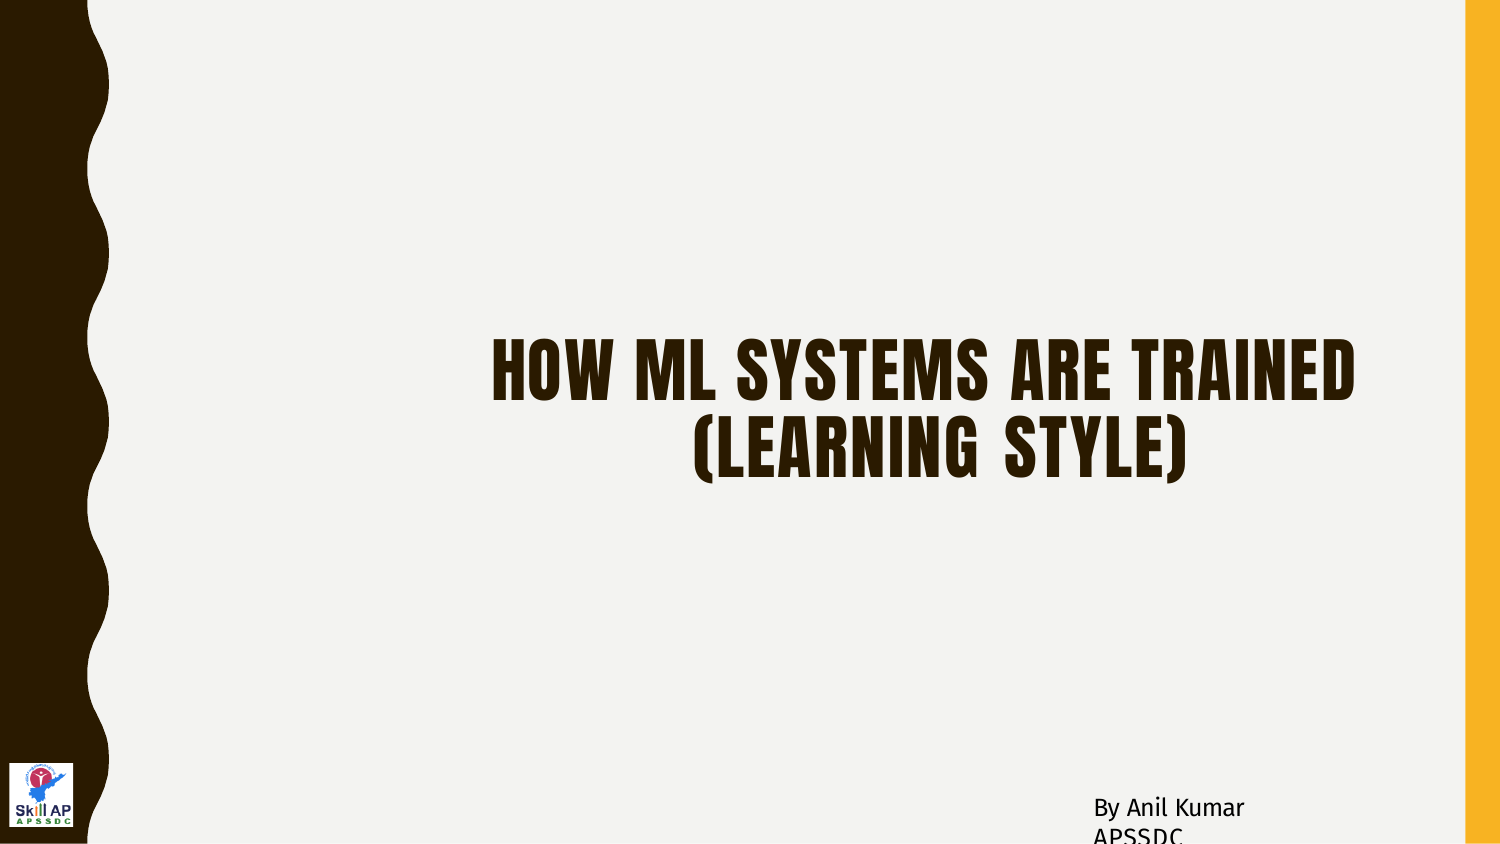

# HOW ML SYSTEMS ARE TRAINED  (LEARNING STYLE)

By Anil Kumar APSSDC
42